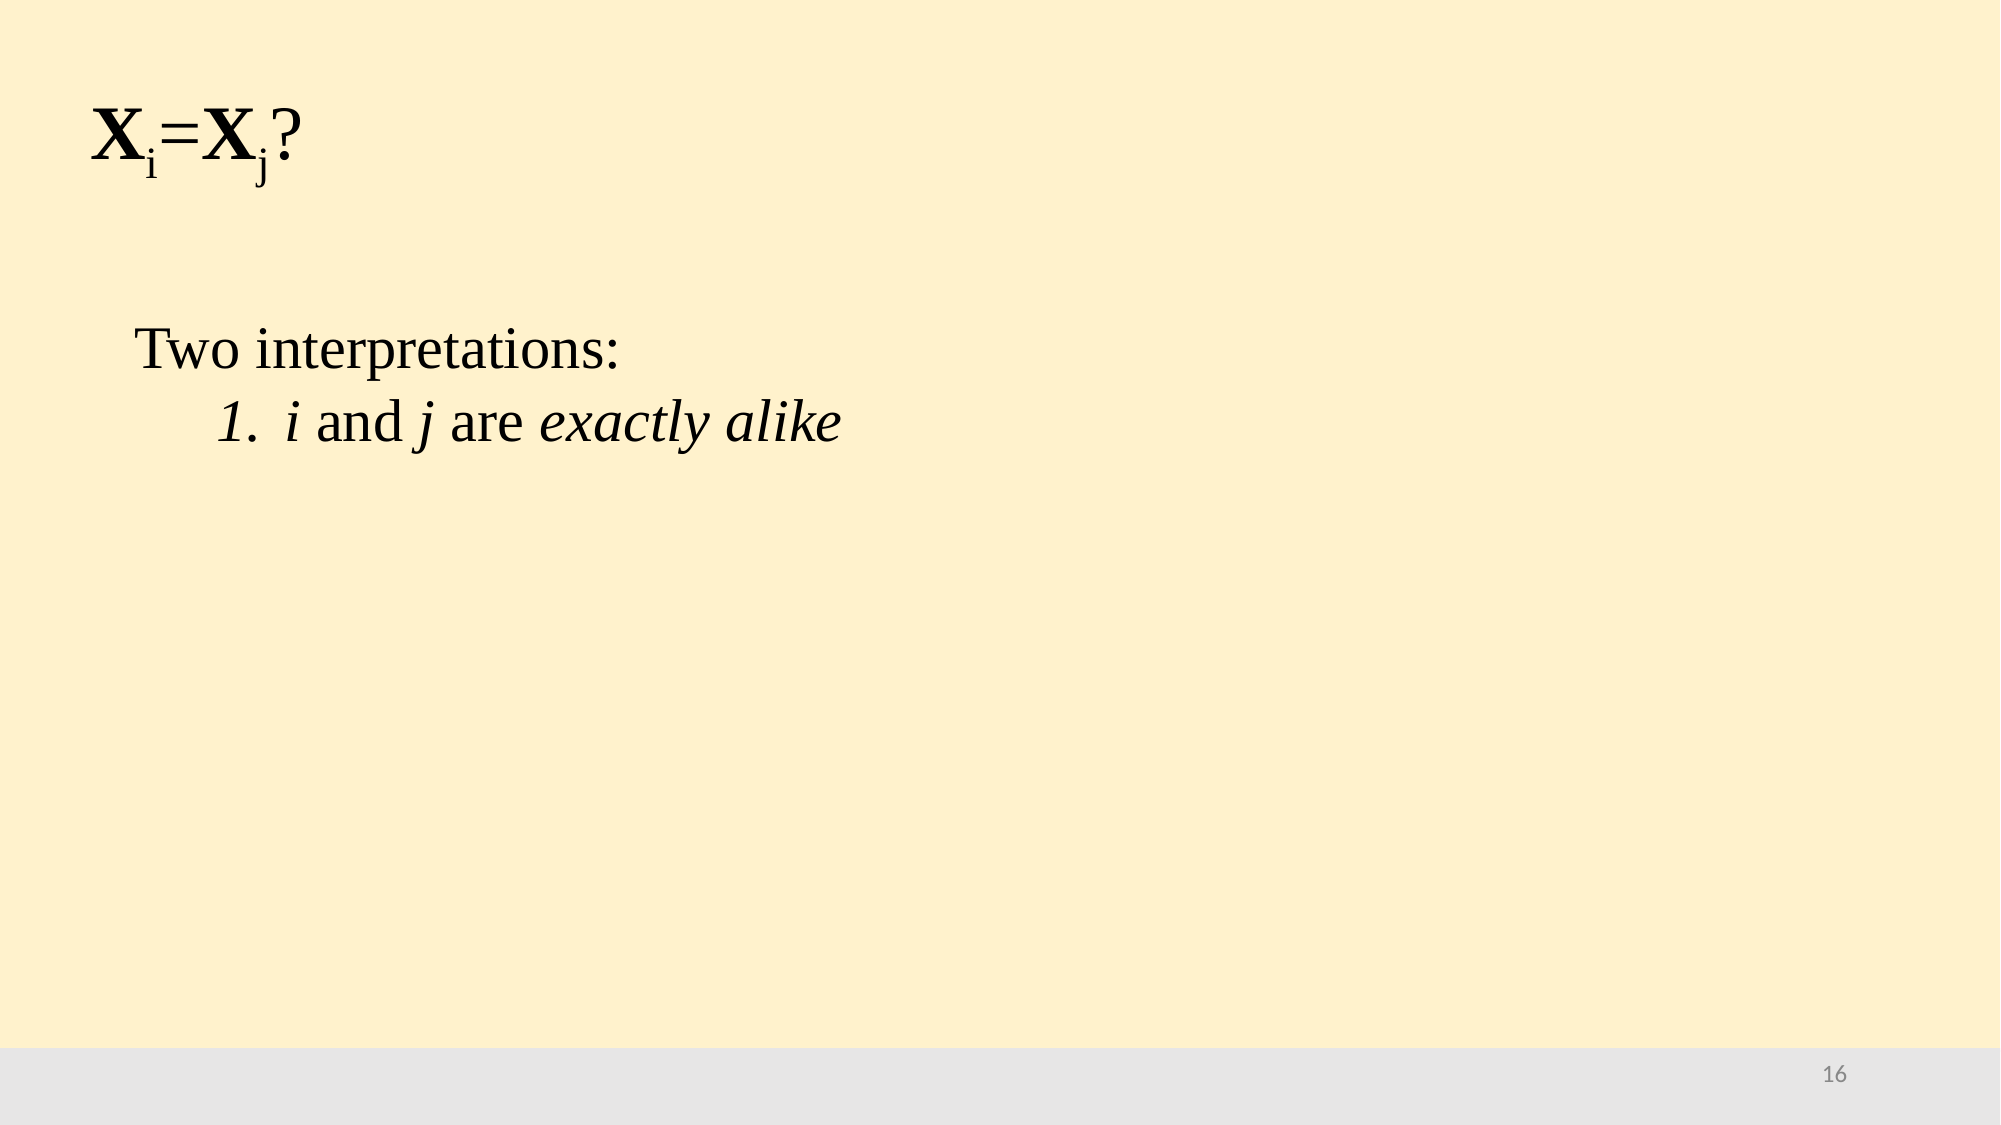

# Xi=Xj?
Two interpretations:
i and j are exactly alike

16